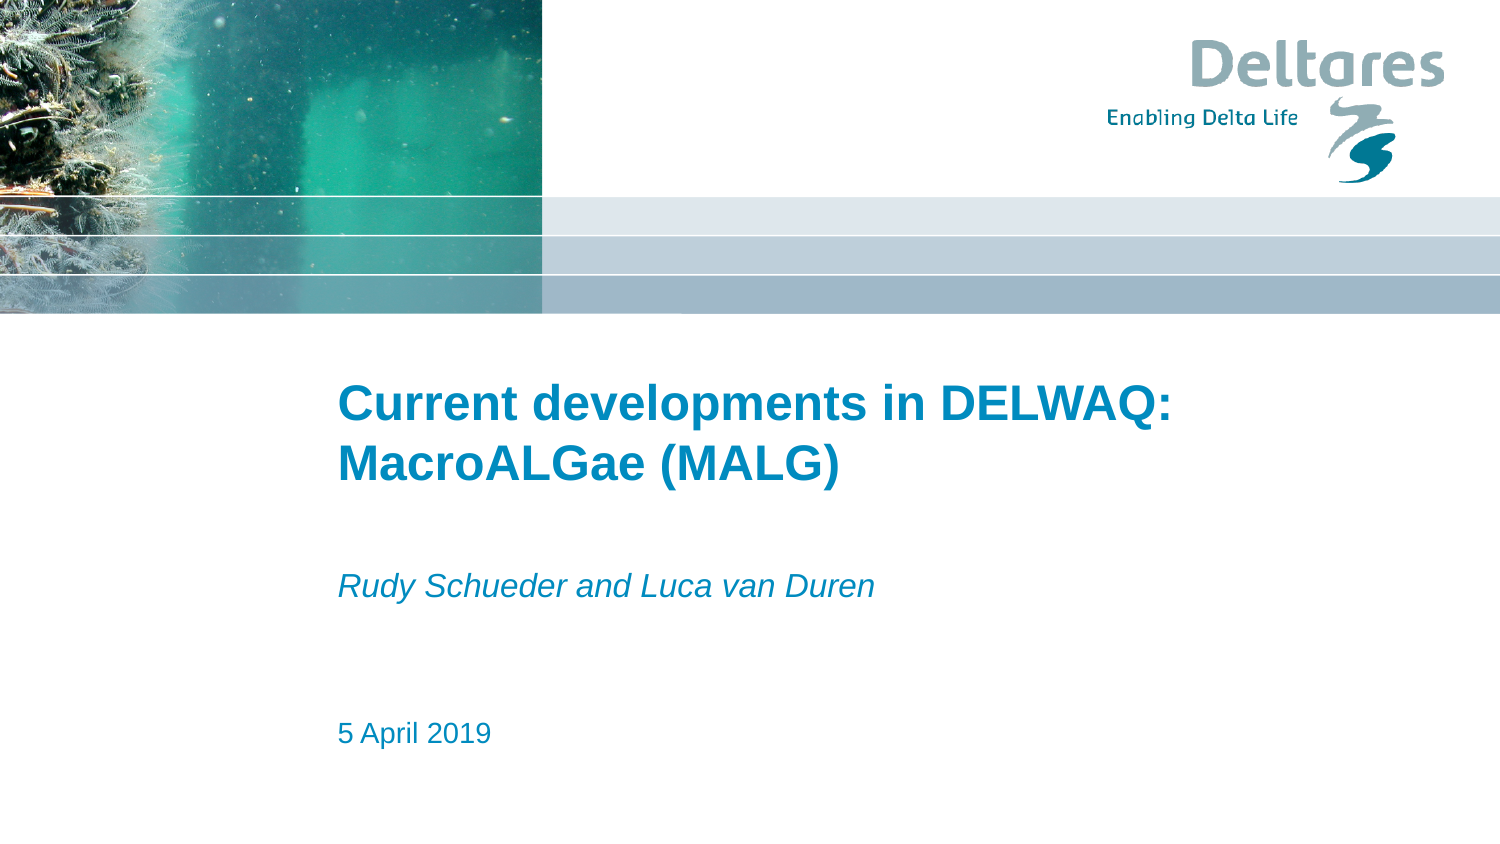

# Current developments in DELWAQ: MacroALGae (MALG)
Rudy Schueder and Luca van Duren

5 April 2019